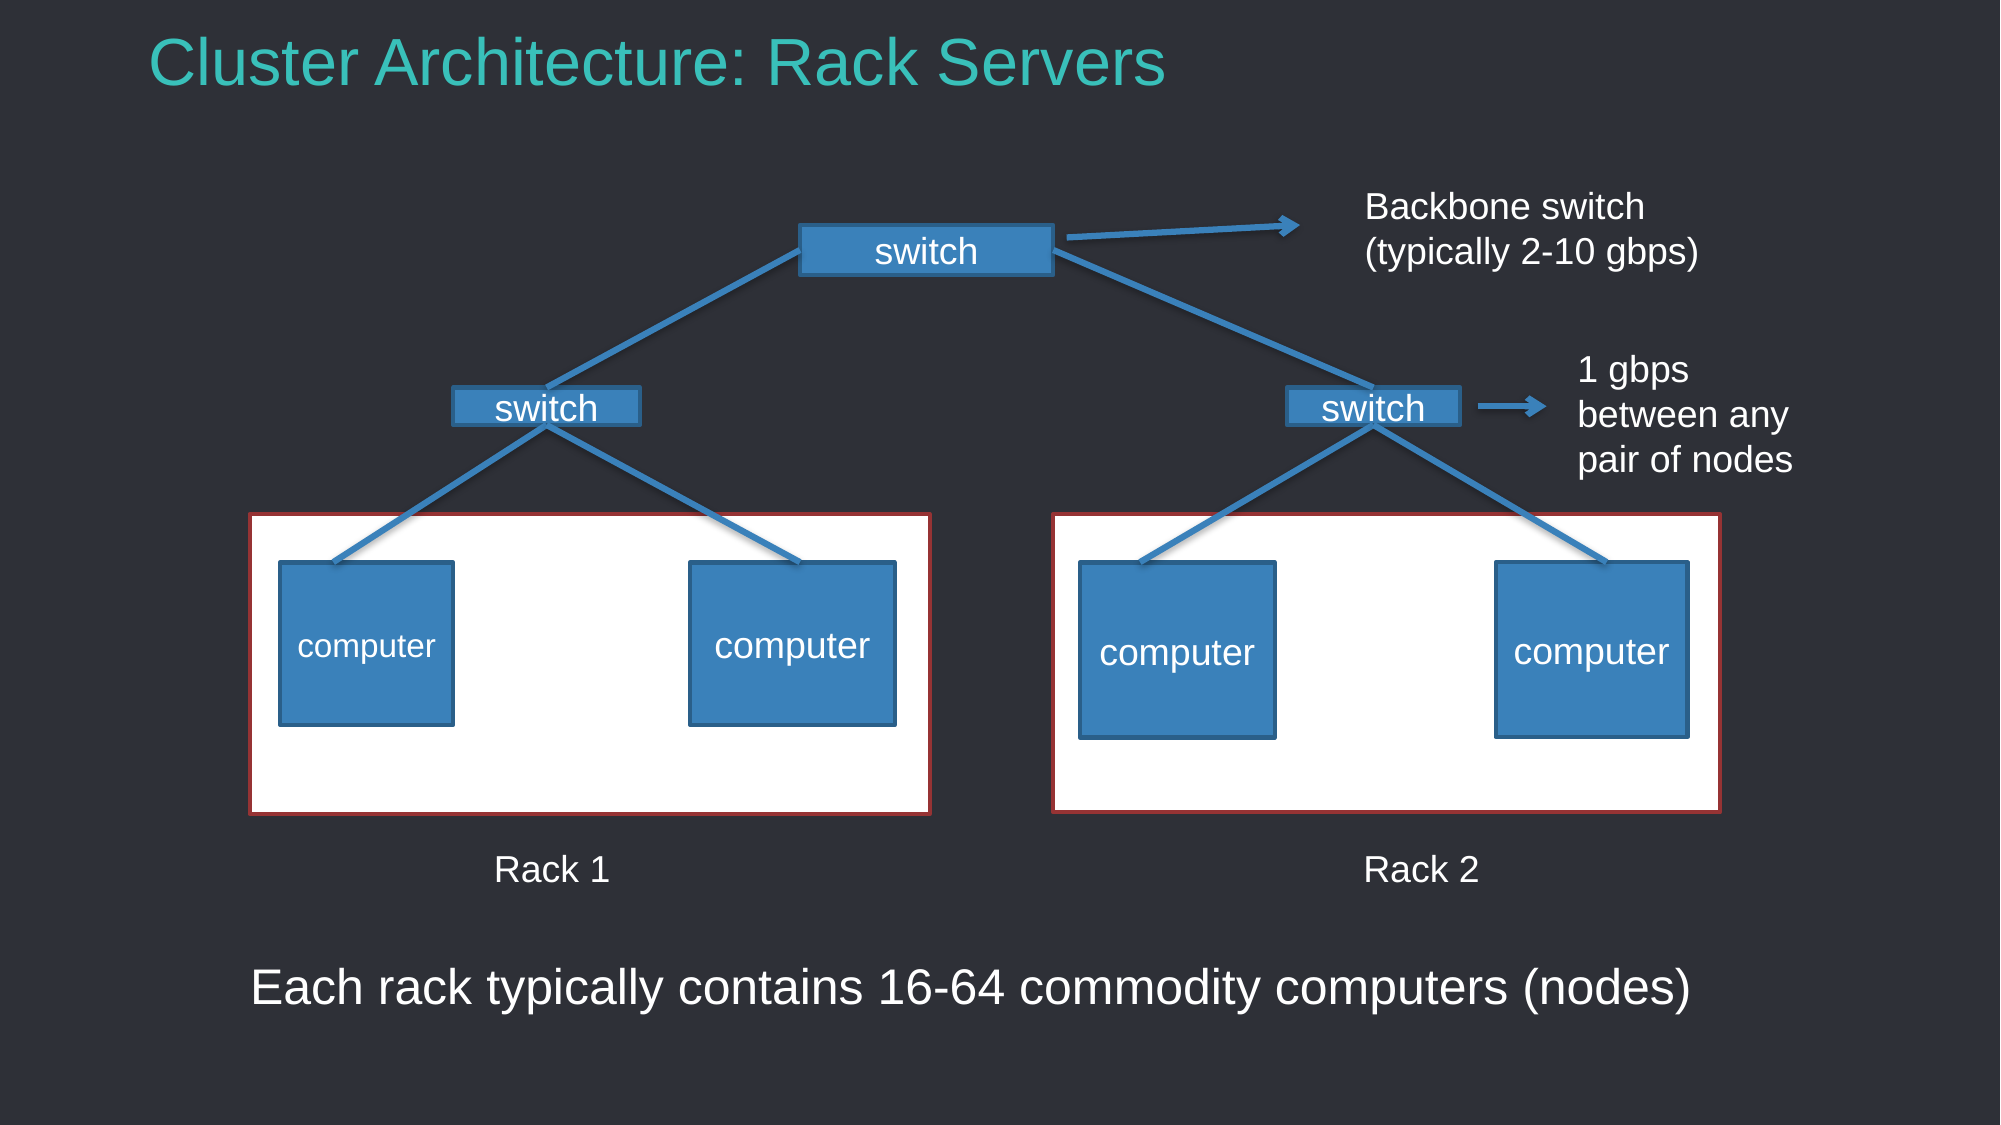

# Cluster Architecture: Rack Servers
Backbone switch
(typically 2-10 gbps)
switch
1 gbps between any pair of nodes
switch
switch

computer
computer

computer

computer
Rack 1
Rack 2
Each rack typically contains 16-64 commodity computers (nodes)